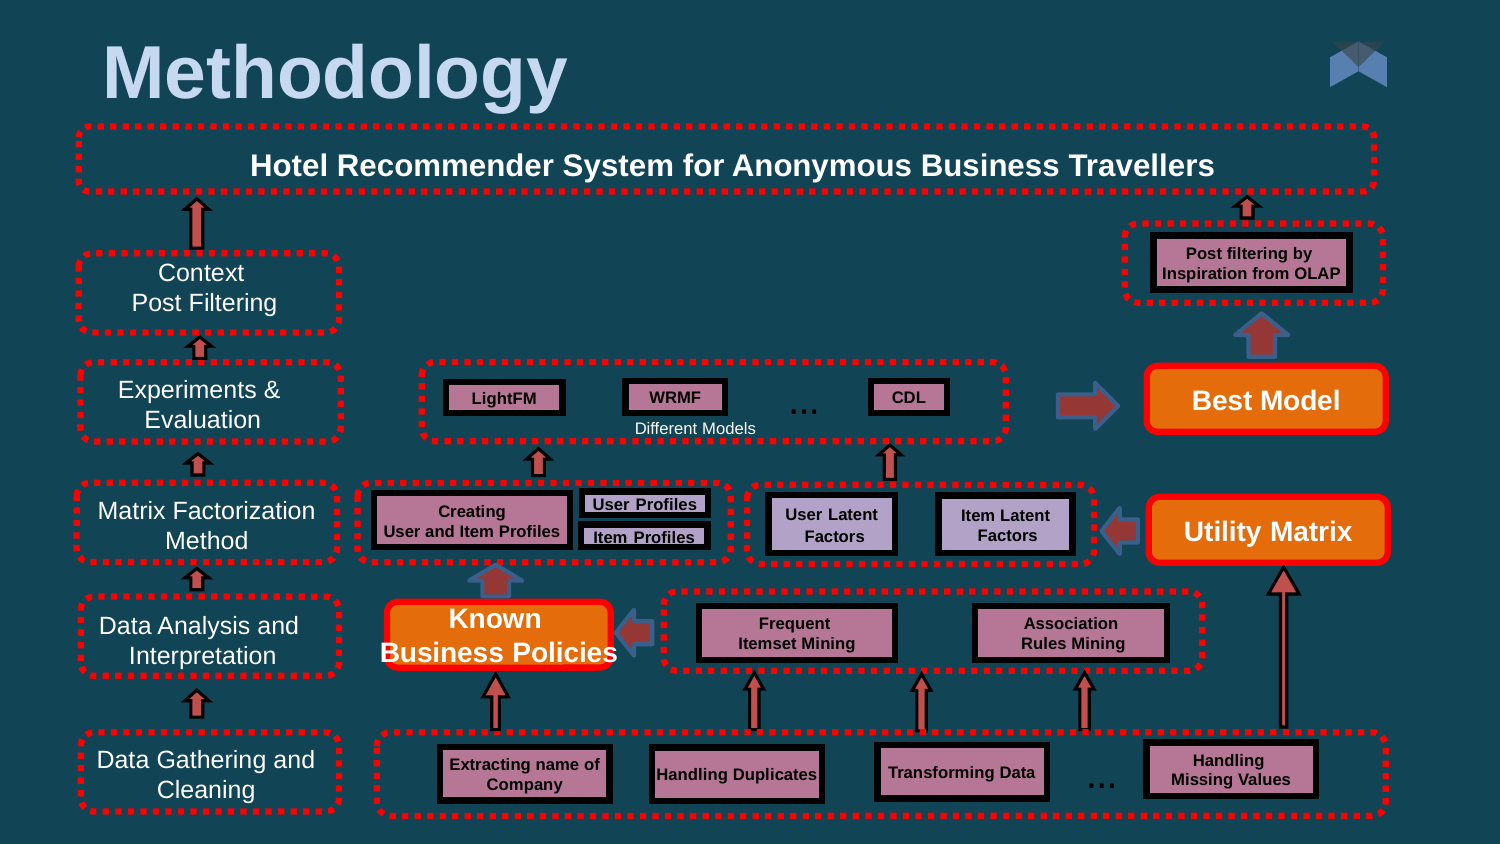

Methodology

Hotel Recommender System for Anonymous Business Travellers

Post filtering by
Inspiration from OLAP
Context
Post Filtering

Best Model
Experiments &
Evaluation
…
WRMF
CDL
LightFM

Different Models

Matrix Factorization
Method
User Profiles
Creating
User and Item Profiles
User Latent
 Factors
Item Latent
 Factors
Utility Matrix

Item Profiles

Known
Business Policies
Data Analysis and
Interpretation
Frequent
Itemset Mining
Association
 Rules Mining

Data Gathering and Cleaning
Handling
Missing Values
…
Transforming Data
Extracting name of
Company
Handling Duplicates